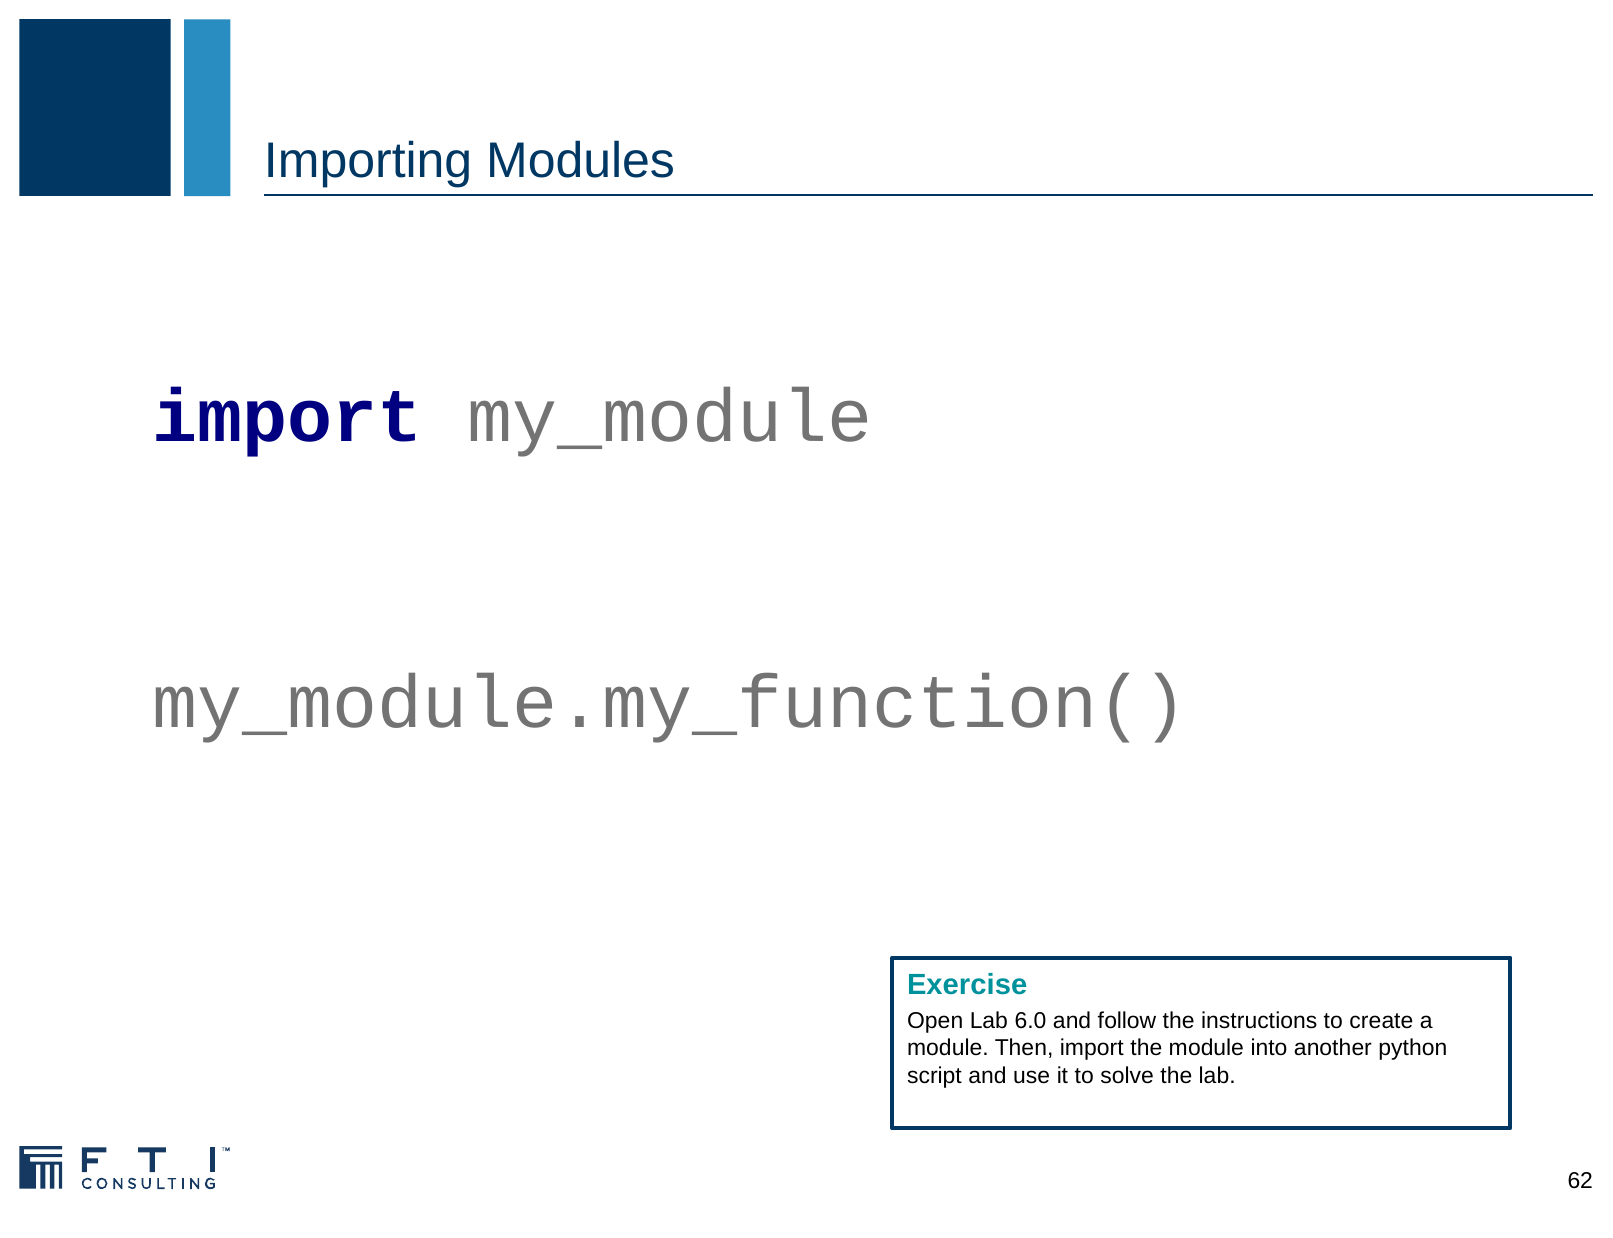

# Importing Modules
import my_module

my_module.my_function()
Exercise
Open Lab 6.0 and follow the instructions to create a module. Then, import the module into another python script and use it to solve the lab.

62